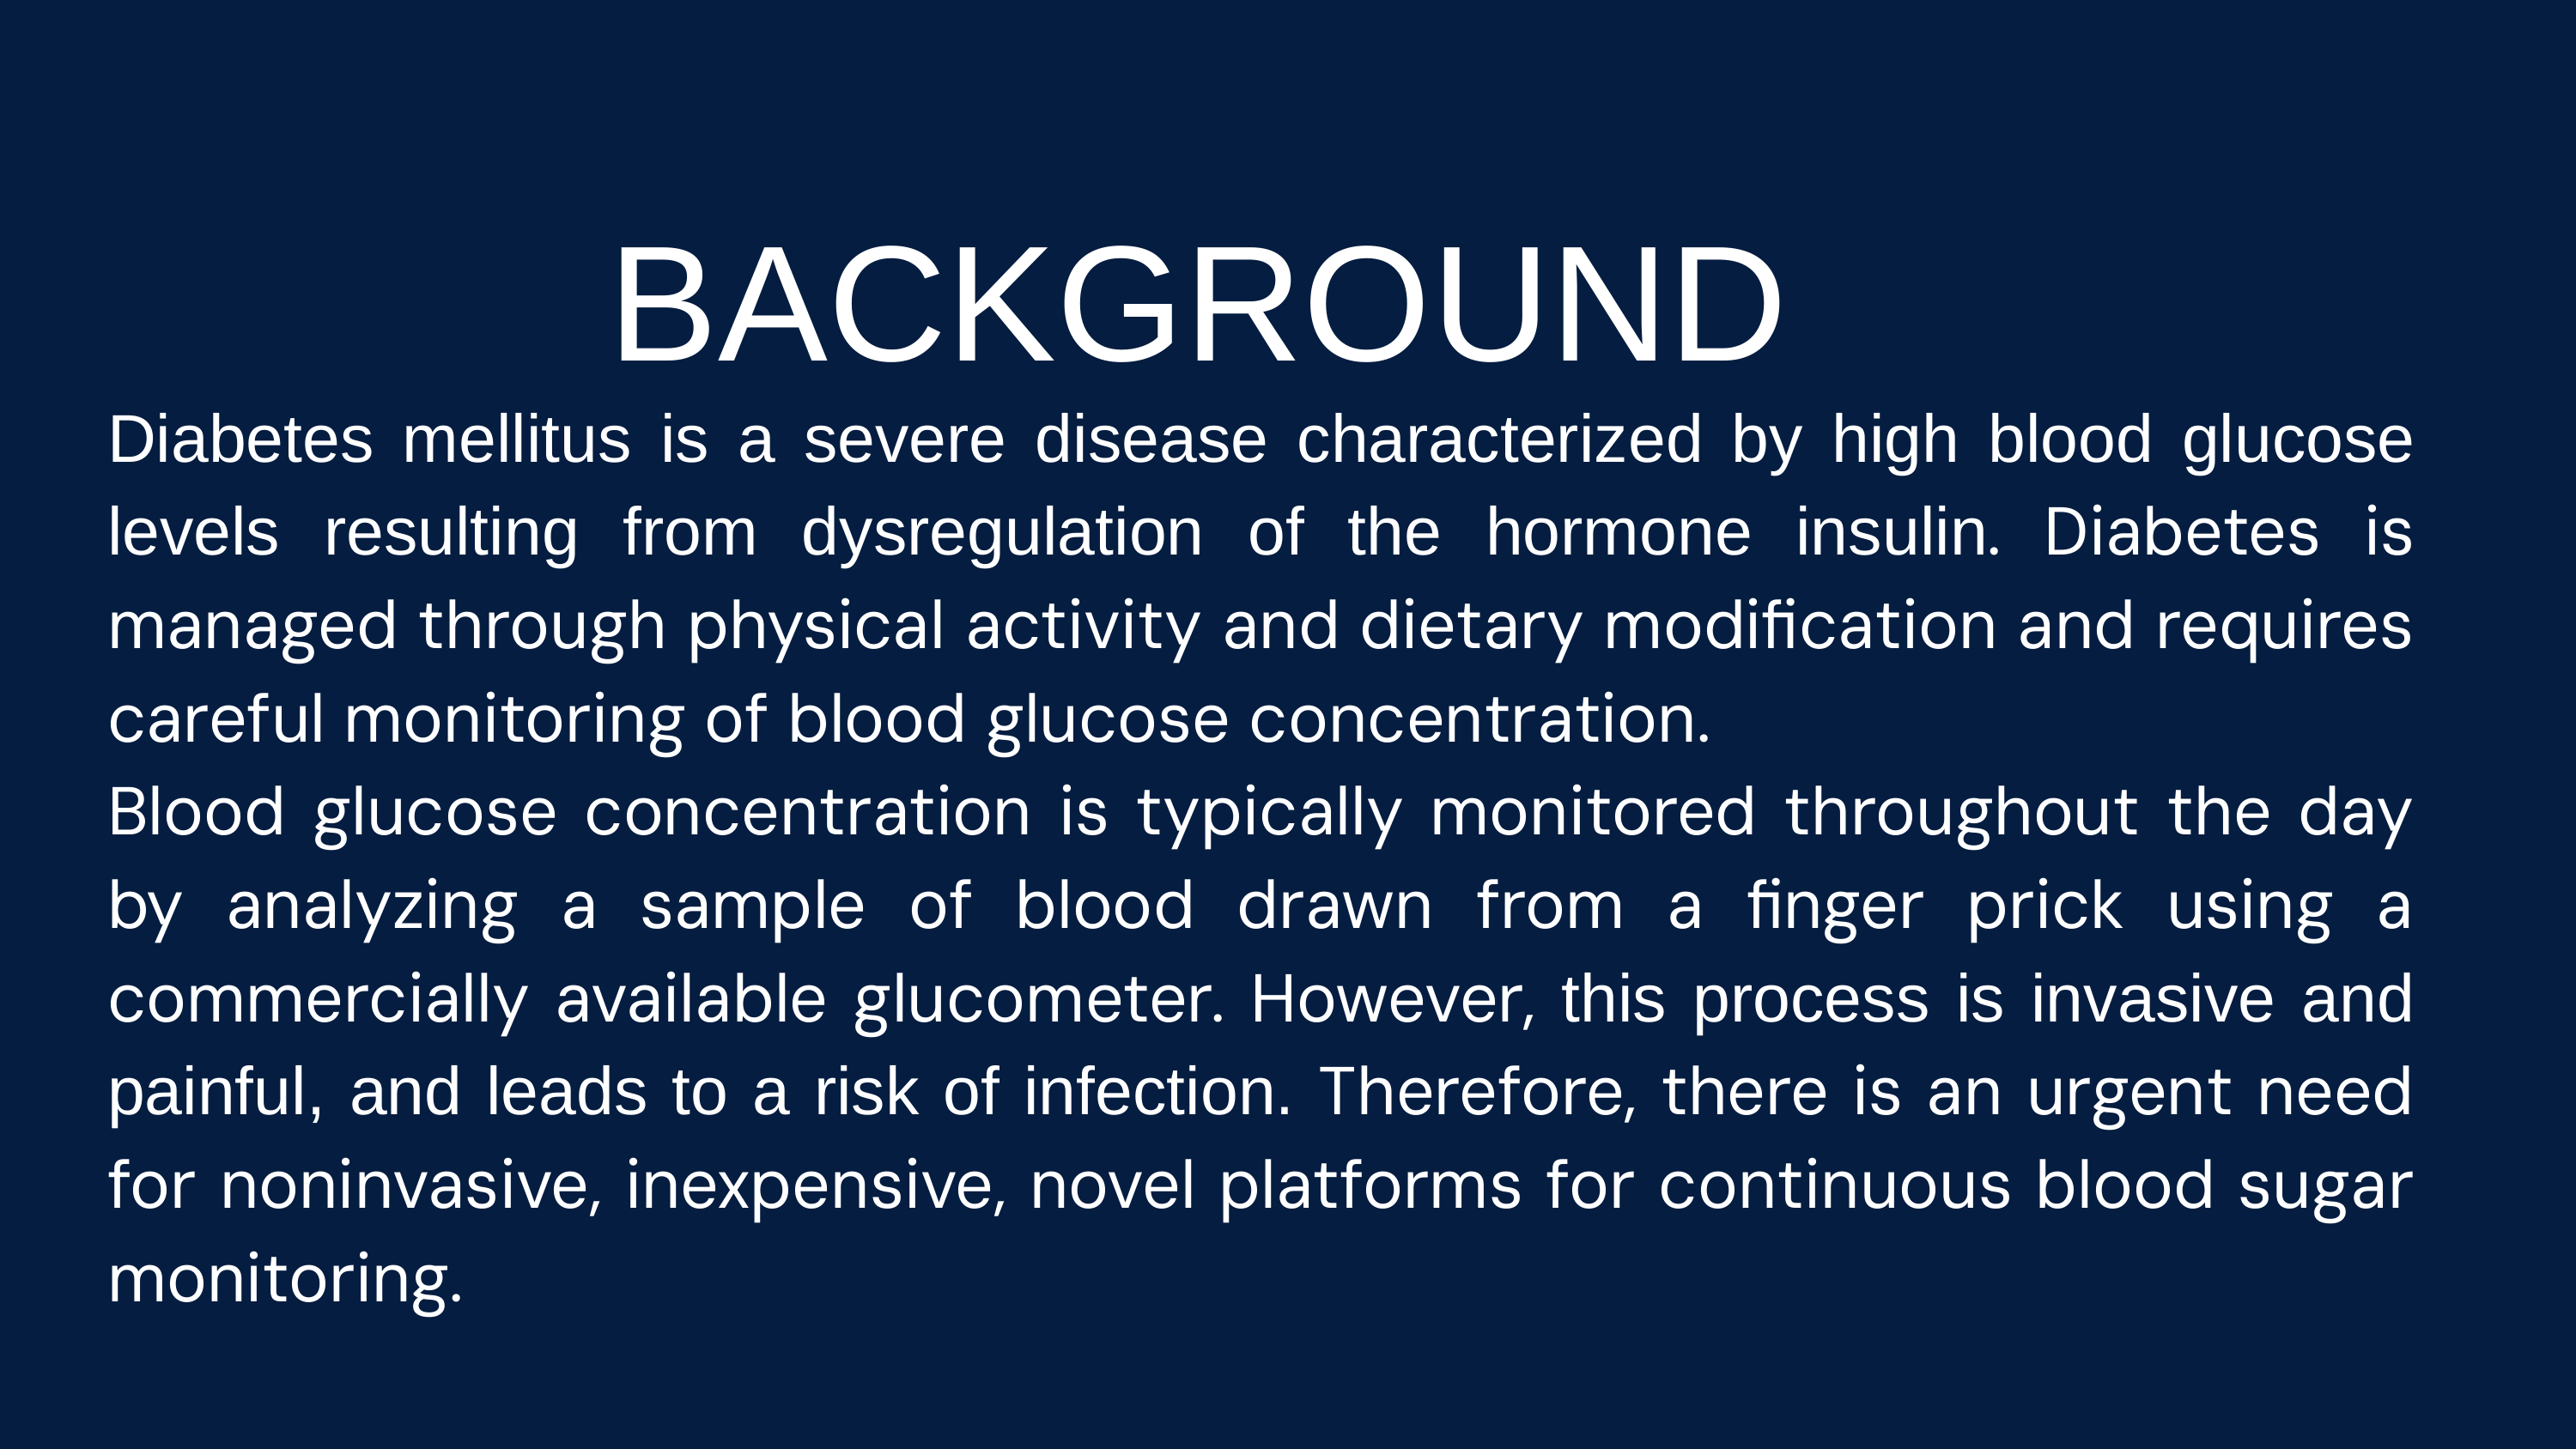

BACKGROUND
Diabetes mellitus is a severe disease characterized by high blood glucose levels resulting from dysregulation of the hormone insulin. Diabetes is managed through physical activity and dietary modification and requires careful monitoring of blood glucose concentration.
Blood glucose concentration is typically monitored throughout the day by analyzing a sample of blood drawn from a finger prick using a commercially available glucometer. However, this process is invasive and painful, and leads to a risk of infection. Therefore, there is an urgent need for noninvasive, inexpensive, novel platforms for continuous blood sugar monitoring.